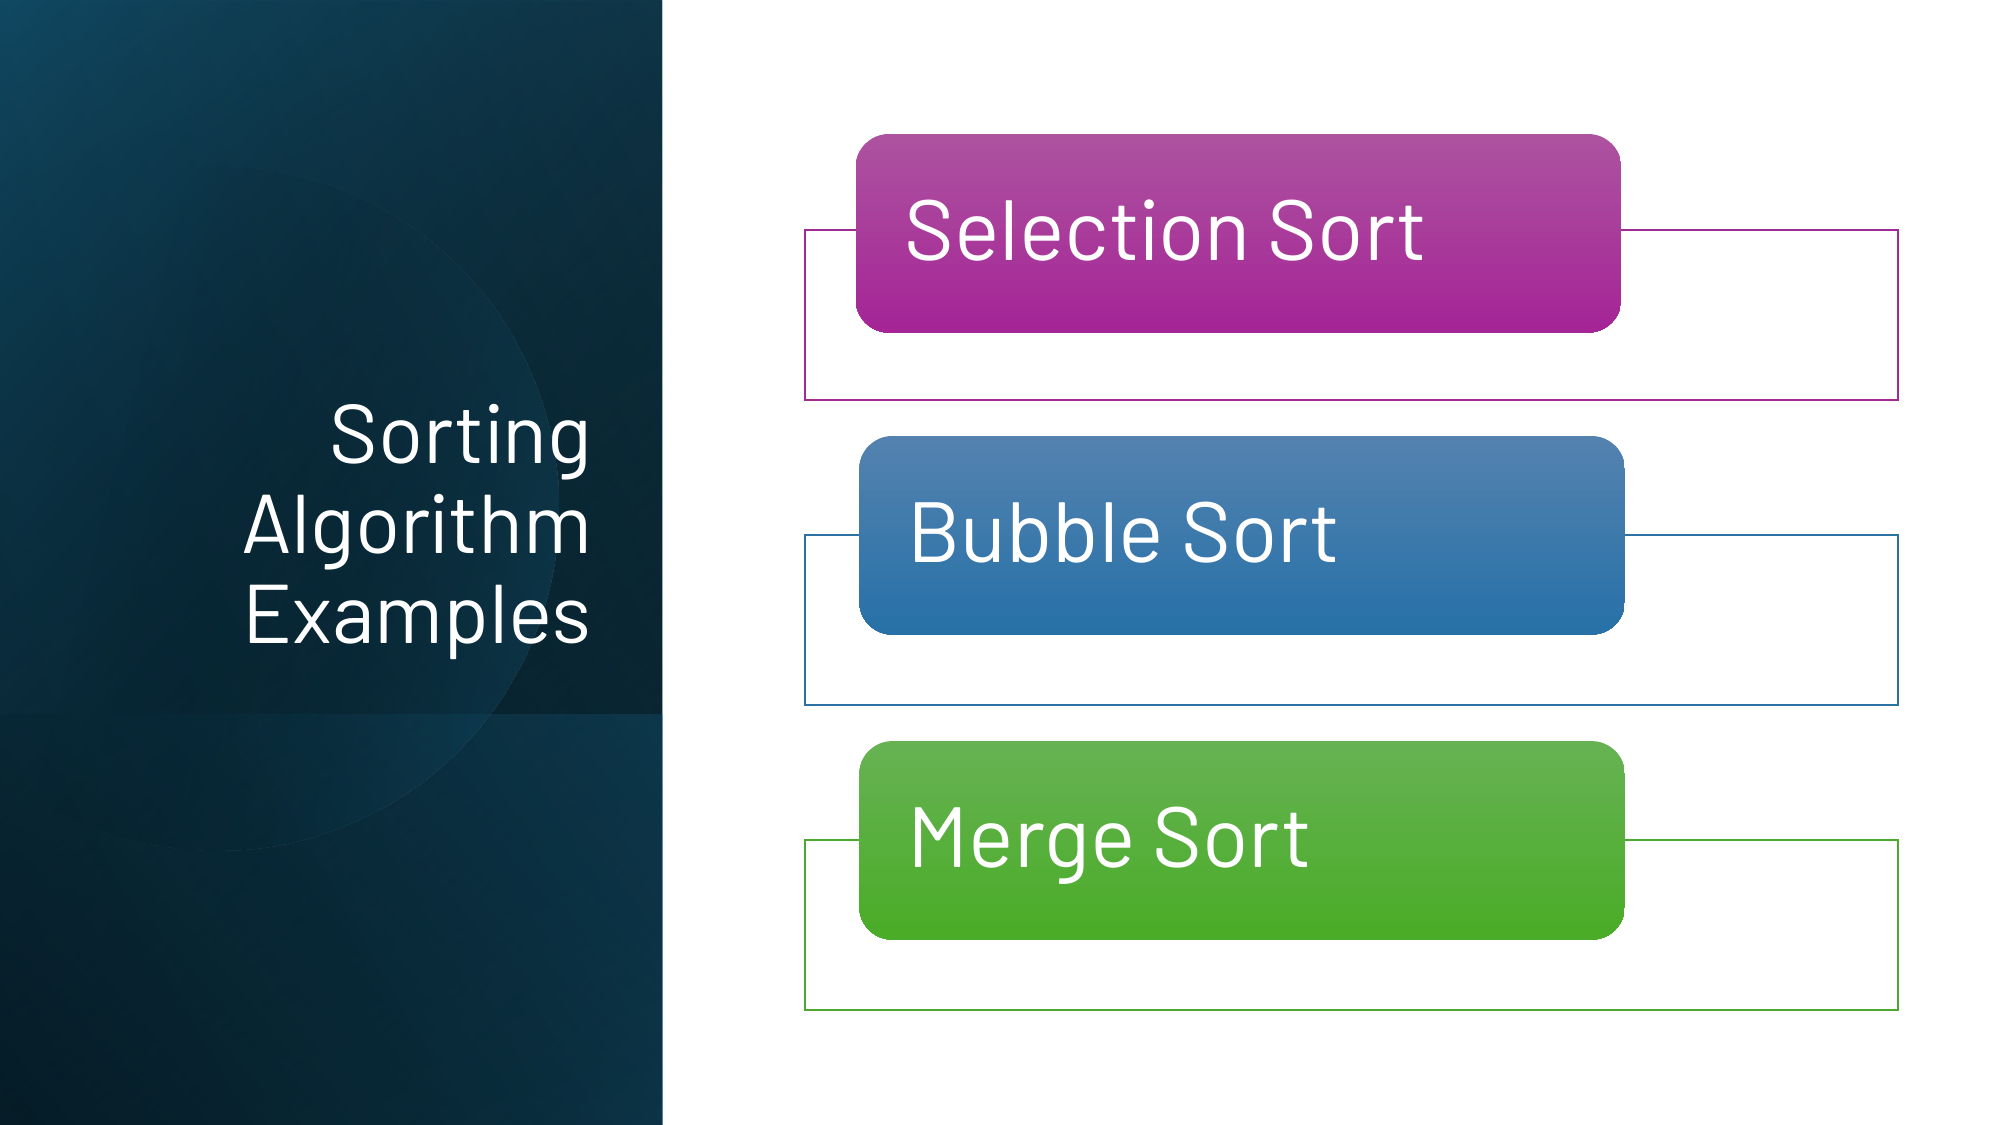

Selection Sort
Bubble Sort
Merge Sort

# Sorting Algorithm Examples